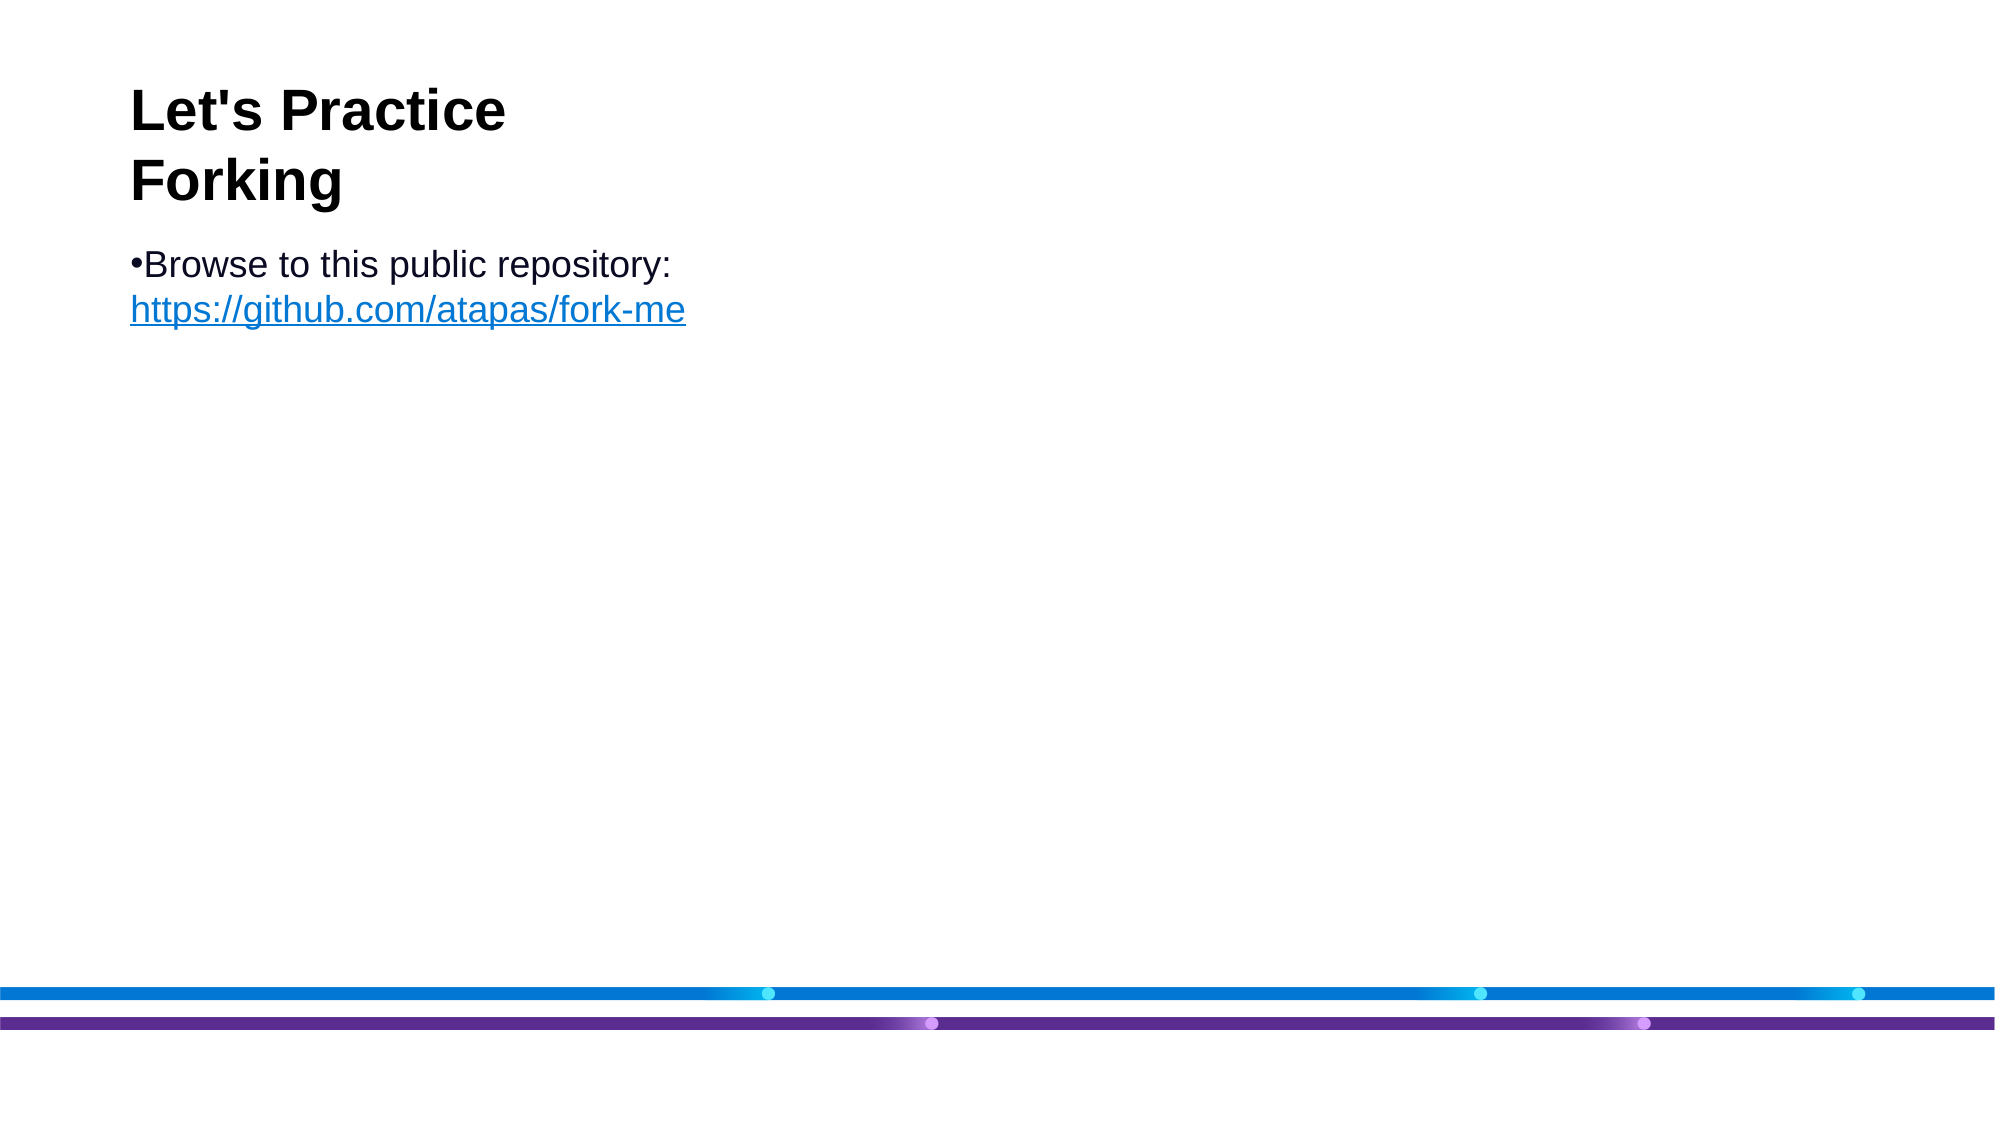

Let's Practice Forking
Browse to this public repository: https://github.com/atapas/fork-me